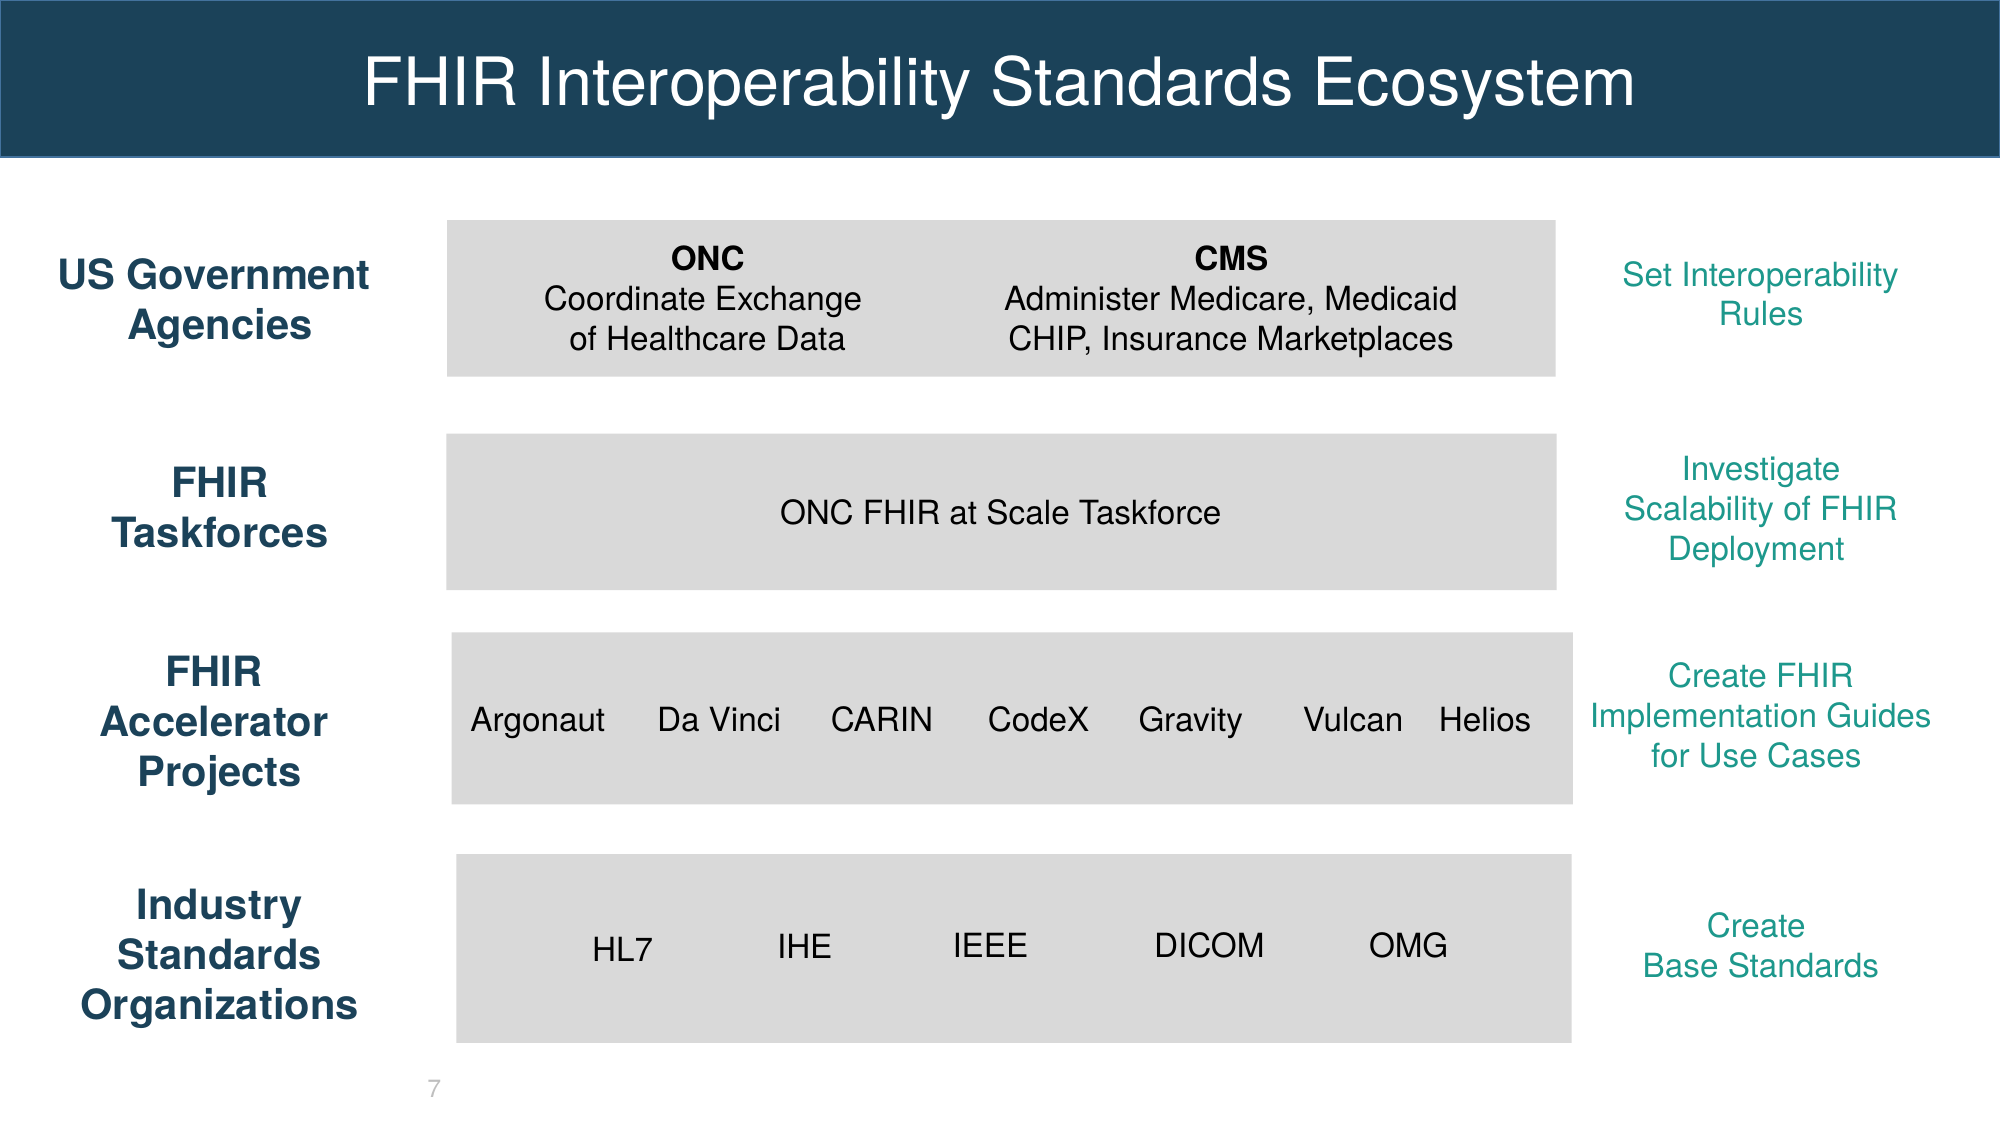

FHIR Interoperability Standards Ecosystem

ONC
Coordinate Exchange
of Healthcare Data
CMS
Administer Medicare, Medicaid
CHIP, Insurance Marketplaces
US Government
Agencies
Set Interoperability Rules

ONC FHIR at Scale Taskforce
Investigate
Scalability of FHIR Deployment
FHIR
Taskforces

Argonaut
Da Vinci
CARIN
CodeX
Gravity
Vulcan
Helios
FHIR
Accelerator
Projects
Create FHIR Implementation Guides for Use Cases

IEEE
DICOM
OMG
IHE
HL7
Industry
Standards
Organizations
Create
Base Standards
7